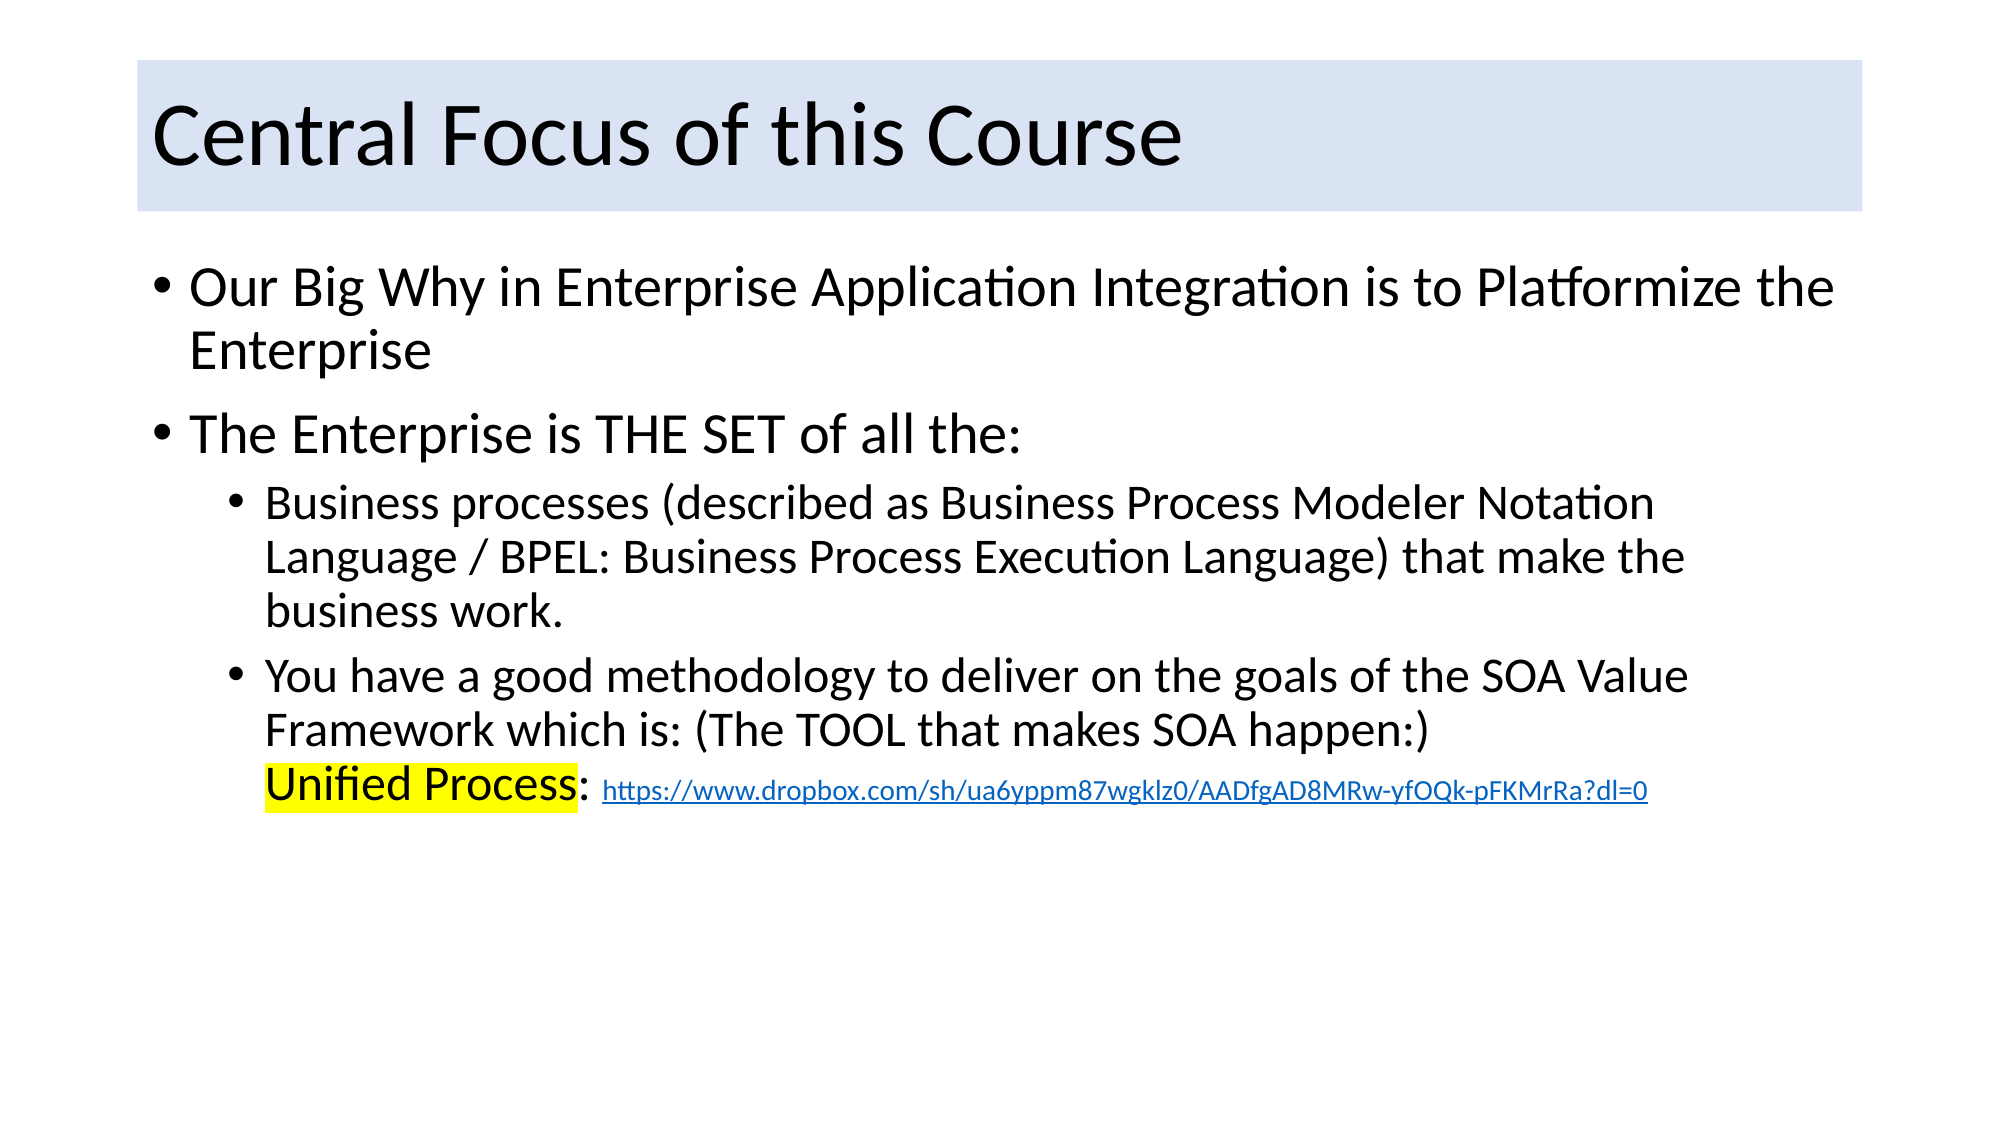

# Central Focus of this Course
Our Big Why in Enterprise Application Integration is to Platformize the Enterprise
The Enterprise is THE SET of all the:
Business processes (described as Business Process Modeler Notation Language / BPEL: Business Process Execution Language) that make the business work.
You have a good methodology to deliver on the goals of the SOA Value Framework which is: (The TOOL that makes SOA happen:)
Unified Process: https://www.dropbox.com/sh/ua6yppm87wgklz0/AADfgAD8MRw-yfOQk-pFKMrRa?dl=0